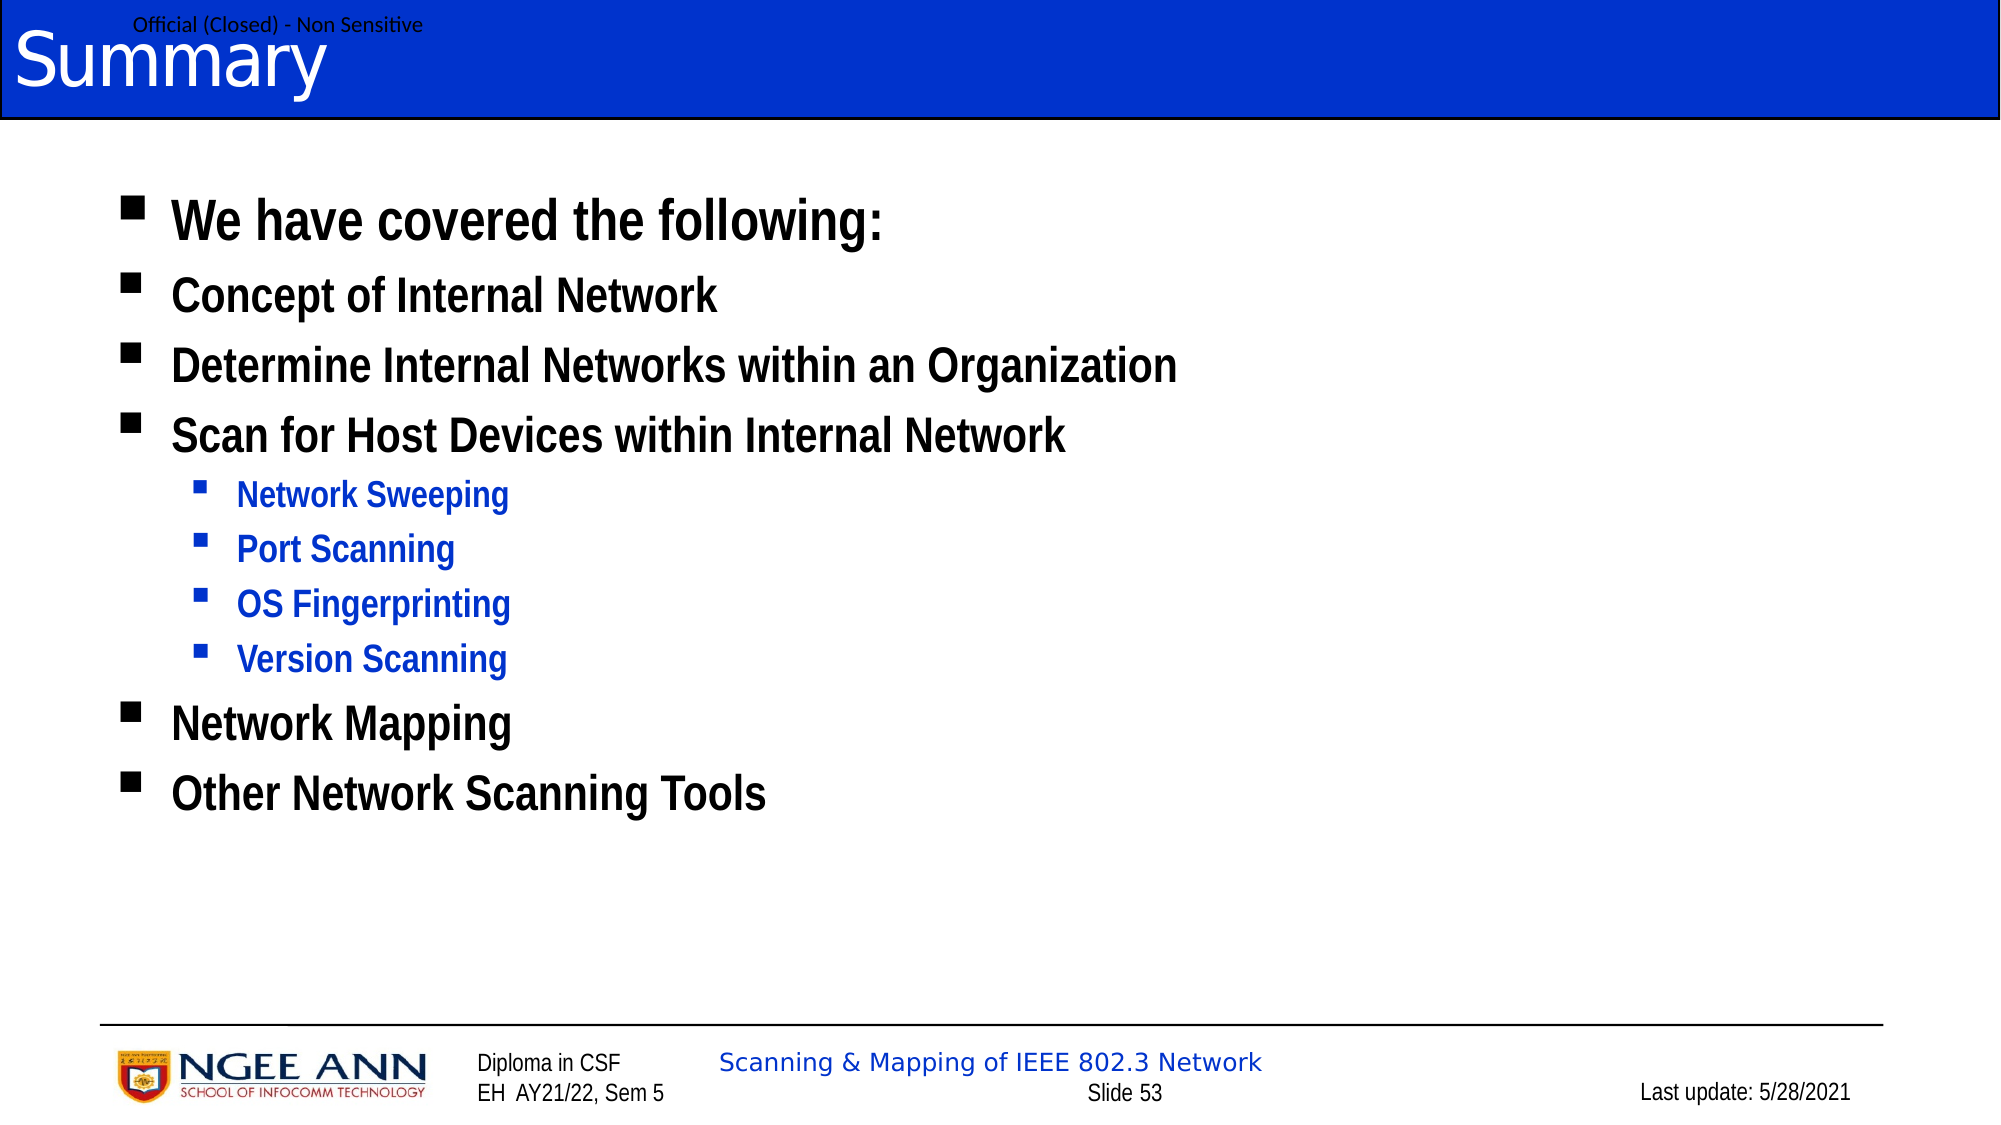

# Summary
We have covered the following:
Concept of Internal Network
Determine Internal Networks within an Organization
Scan for Host Devices within Internal Network
Network Sweeping
Port Scanning
OS Fingerprinting
Version Scanning
Network Mapping
Other Network Scanning Tools